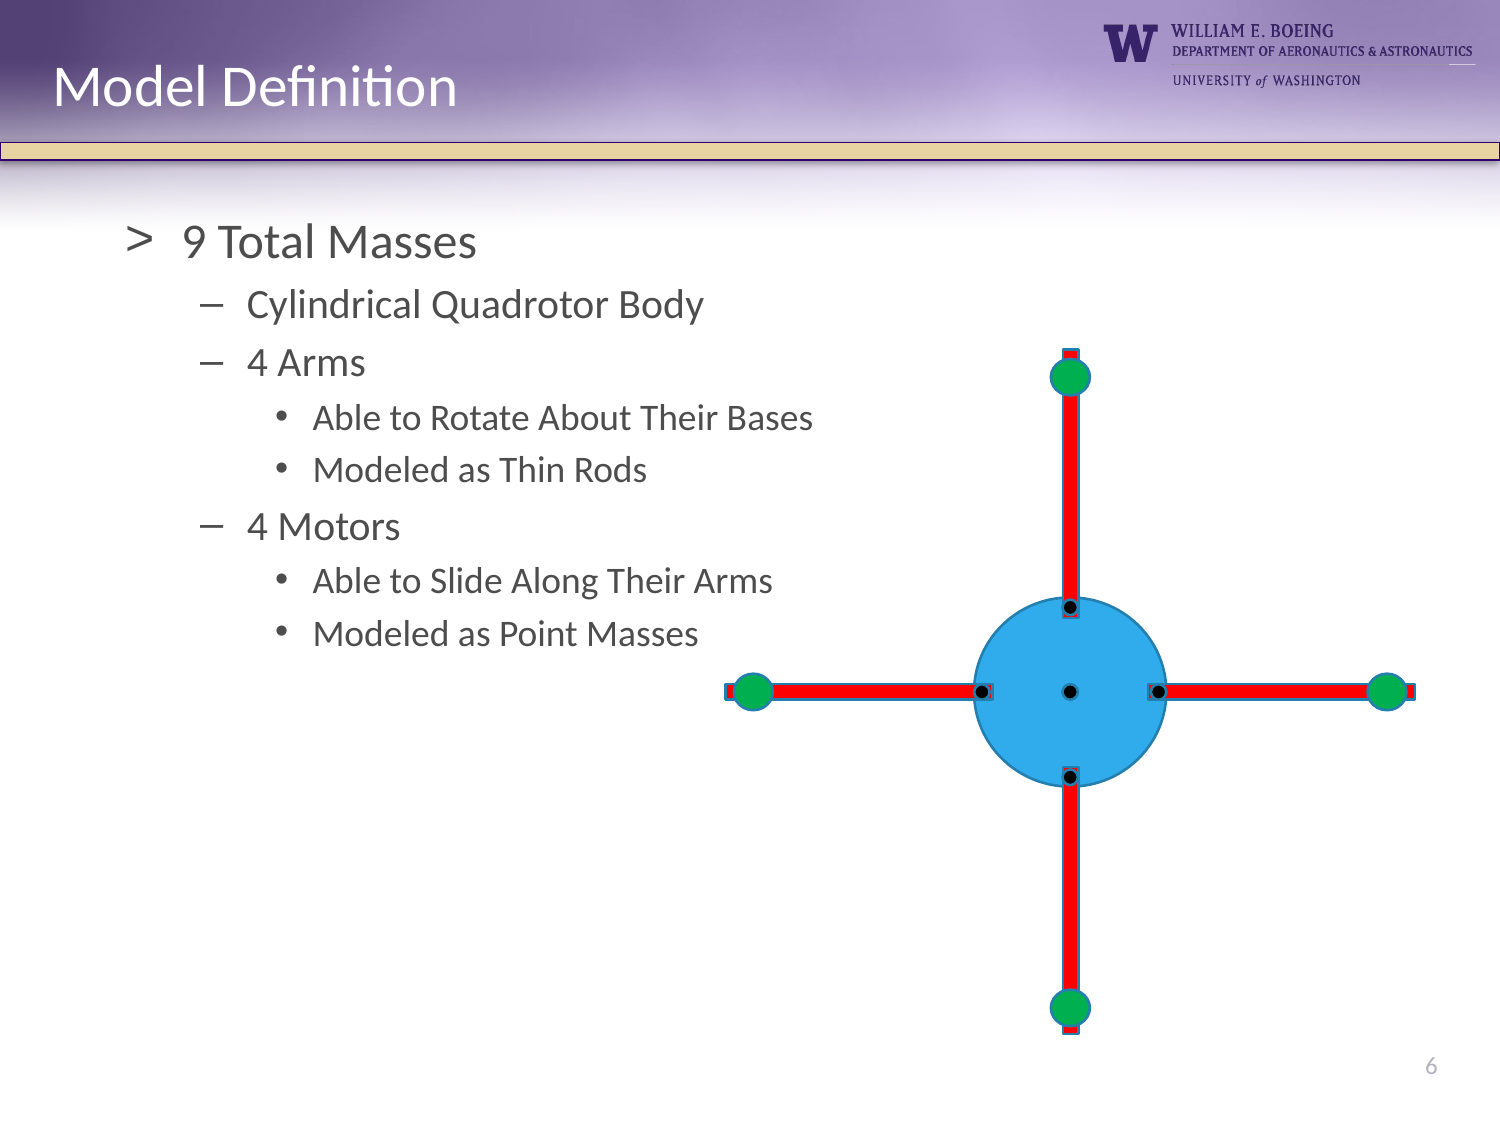

Model Definition
9 Total Masses
Cylindrical Quadrotor Body
4 Arms
Able to Rotate About Their Bases
Modeled as Thin Rods
4 Motors
Able to Slide Along Their Arms
Modeled as Point Masses

6